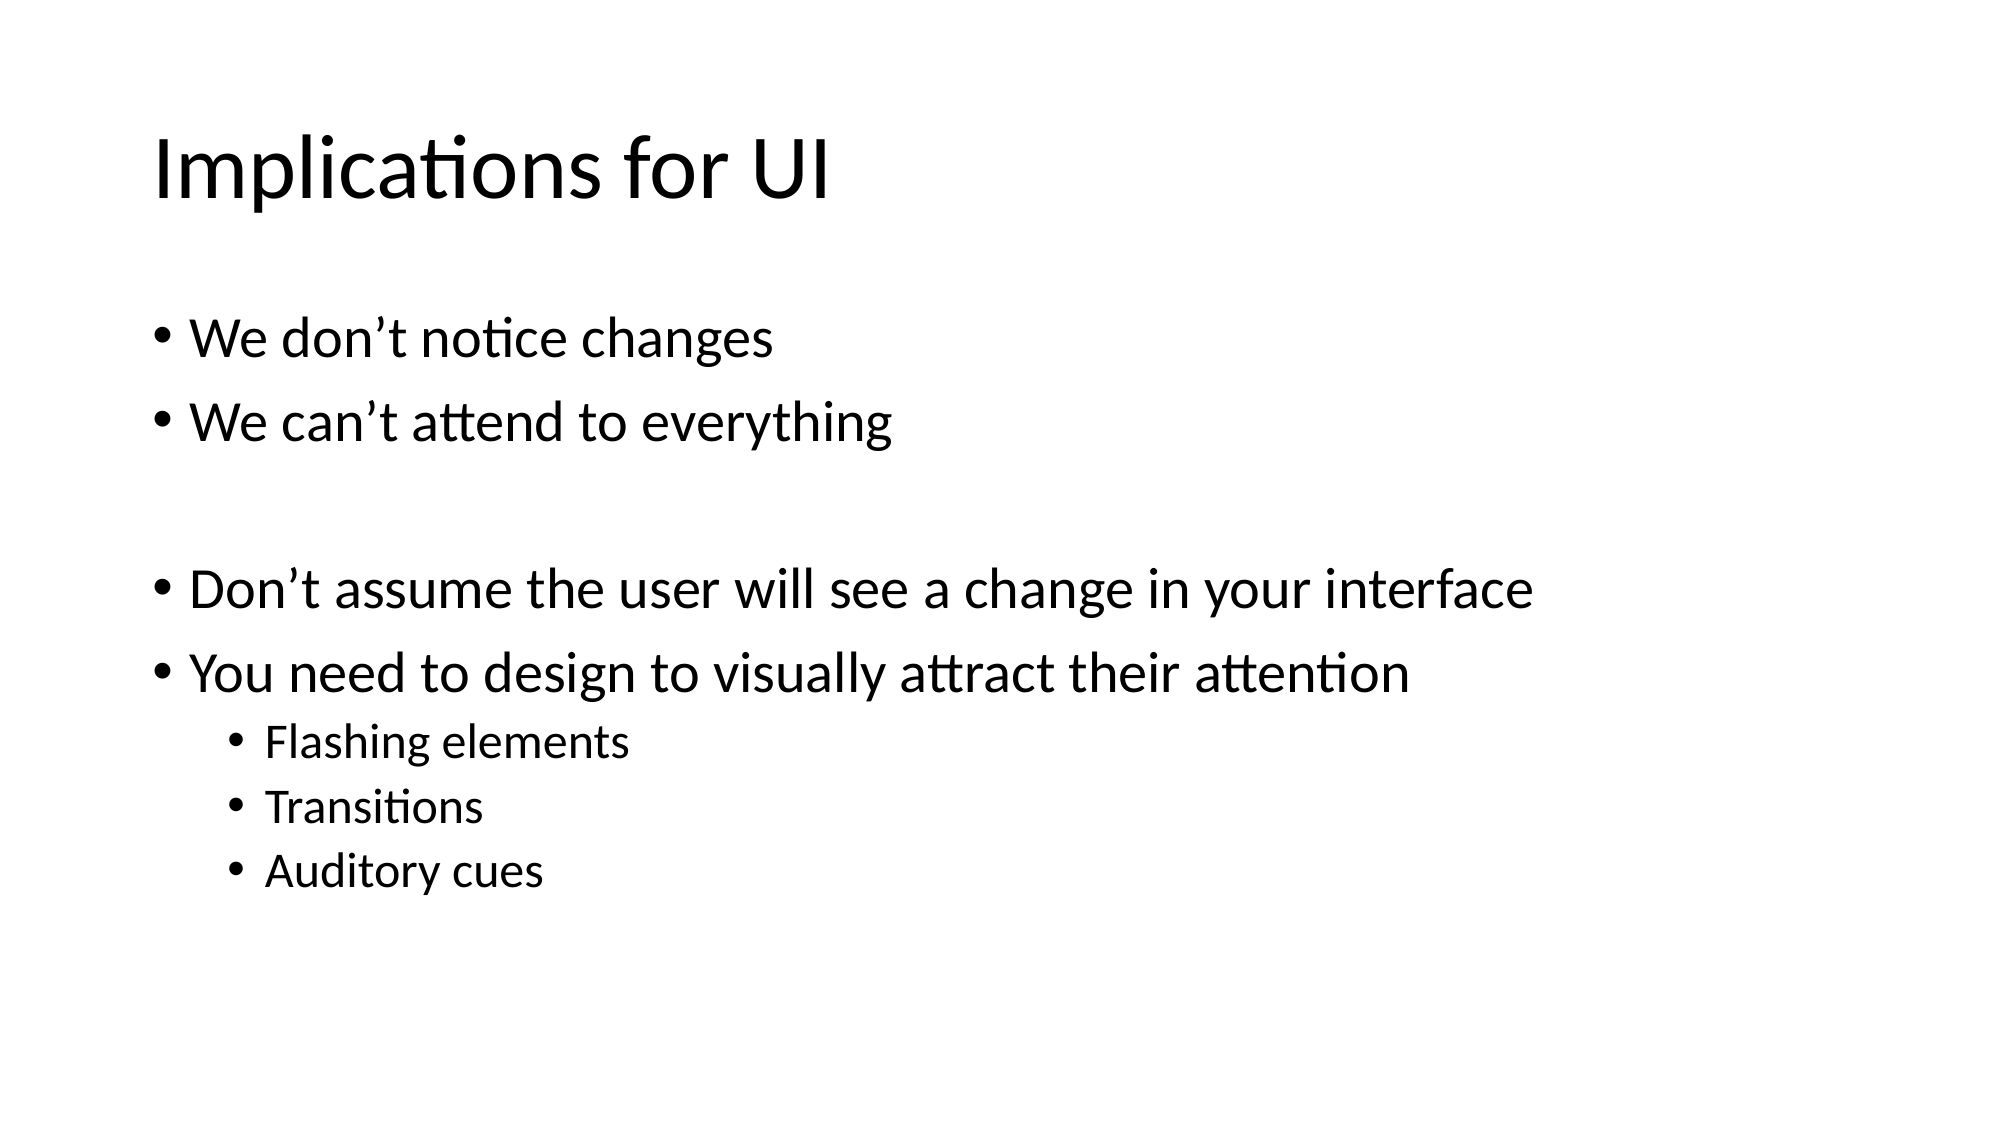

# Implications for UI
We don’t notice changes
We can’t attend to everything

Don’t assume the user will see a change in your interface
You need to design to visually attract their attention
Flashing elements
Transitions
Auditory cues